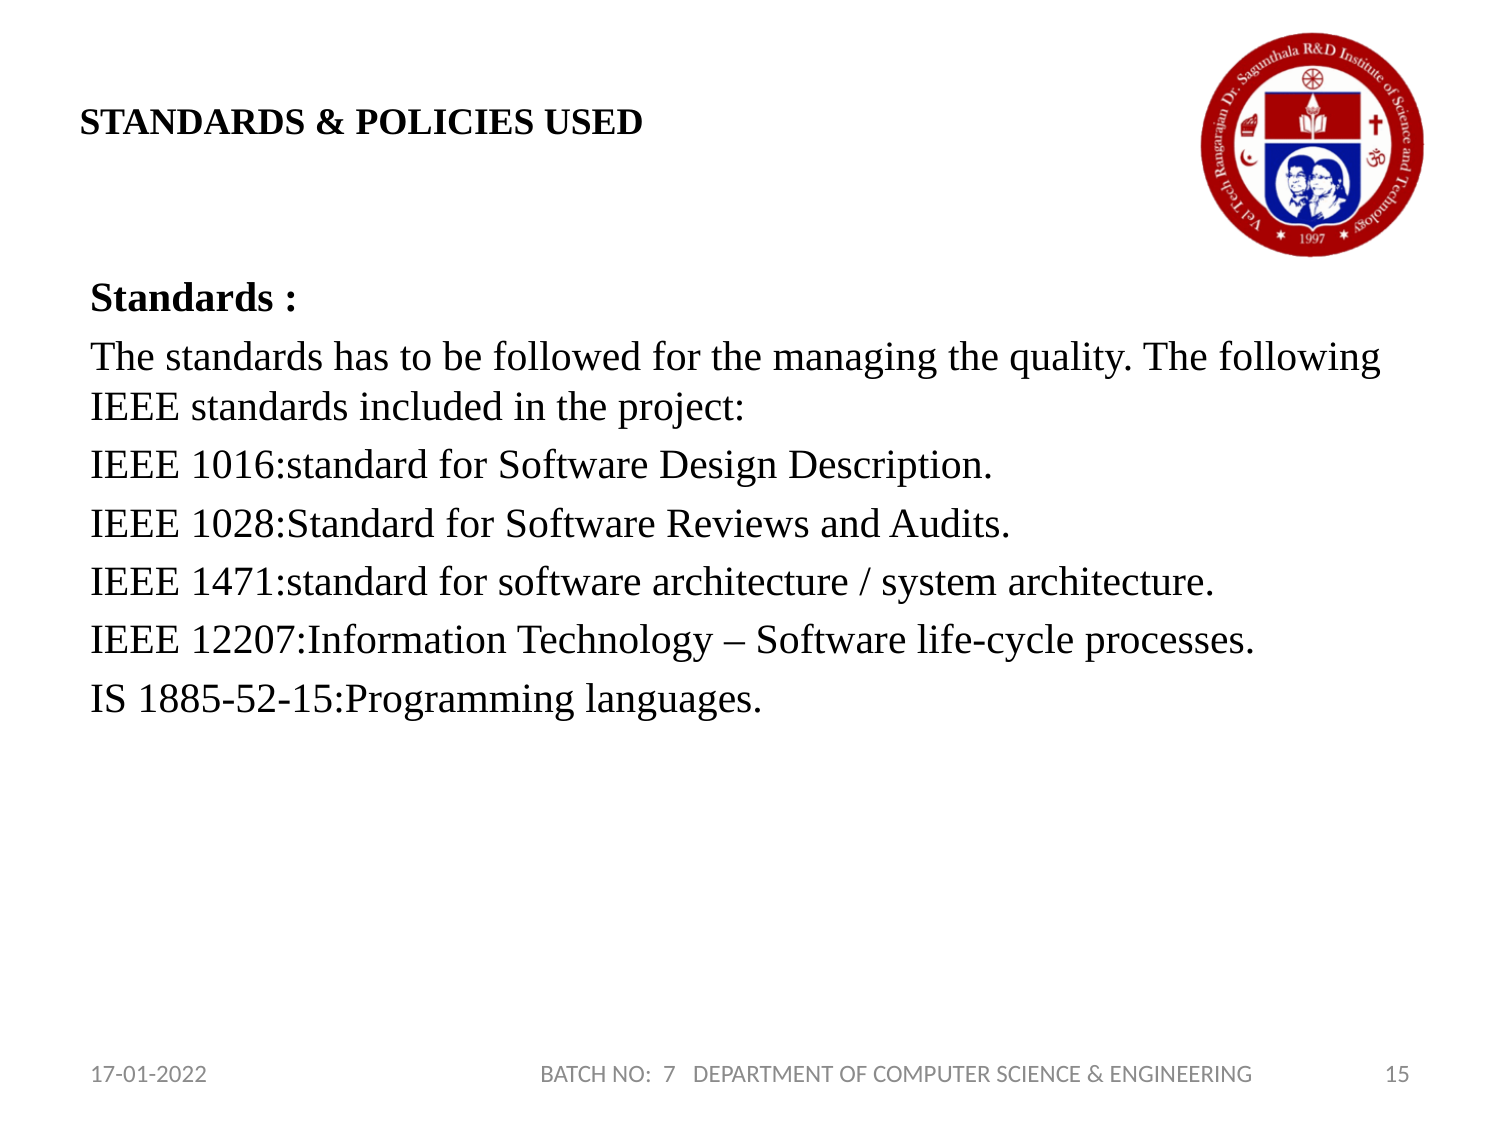

STANDARDS & POLICIES USED
Standards :
The standards has to be followed for the managing the quality. The following IEEE standards included in the project:
IEEE 1016:standard for Software Design Description.
IEEE 1028:Standard for Software Reviews and Audits.
IEEE 1471:standard for software architecture / system architecture.
IEEE 12207:Information Technology – Software life-cycle processes.
IS 1885-52-15:Programming languages.

17-01-2022
BATCH NO:  7   DEPARTMENT OF COMPUTER SCIENCE & ENGINEERING
15